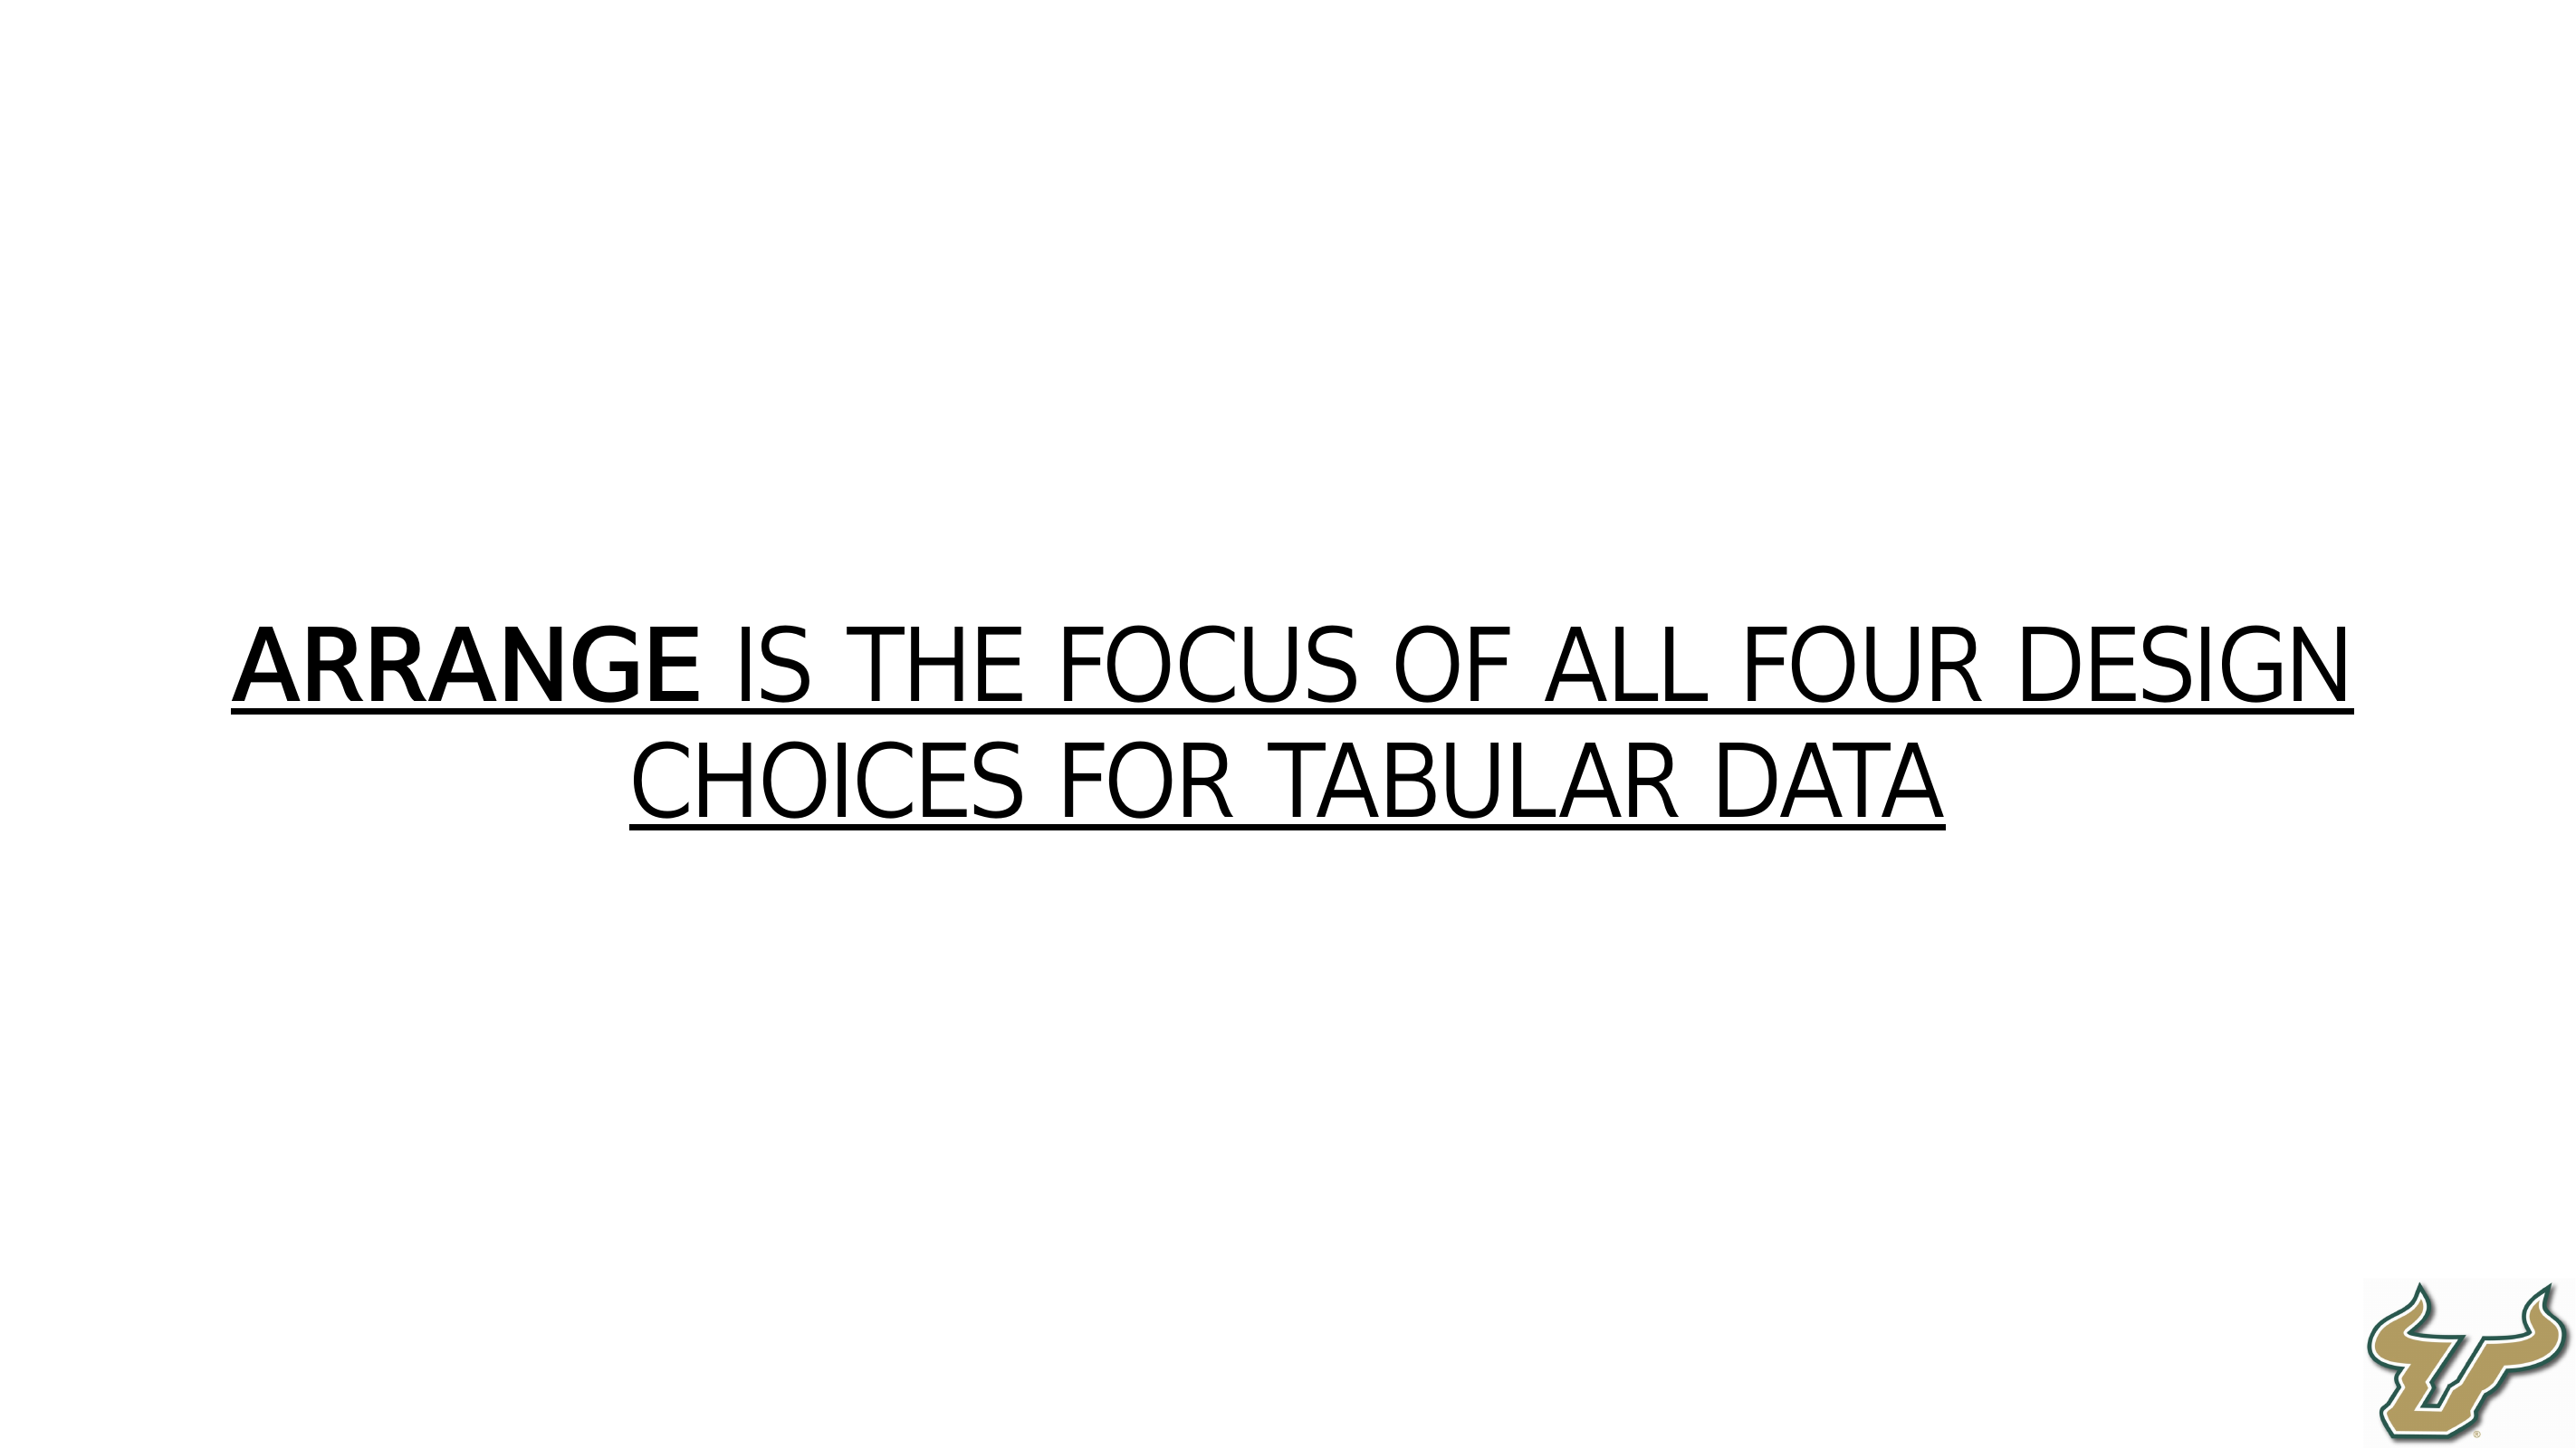

arrange is the focus of all four design choices for tabular data